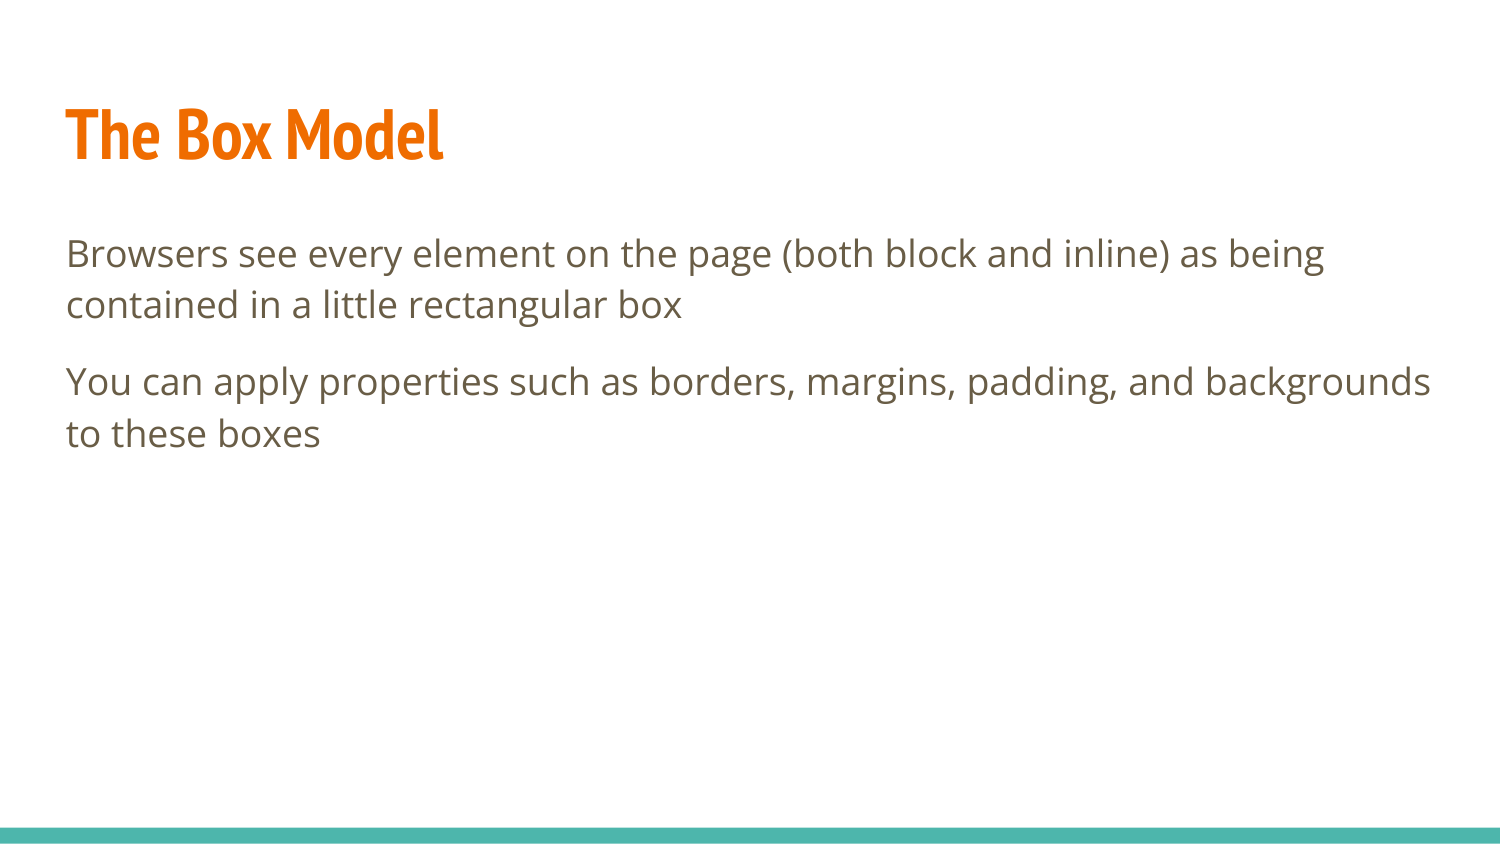

The Box Model
Browsers see every element on the page (both block and inline) as being contained in a little rectangular box
You can apply properties such as borders, margins, padding, and backgrounds to these boxes